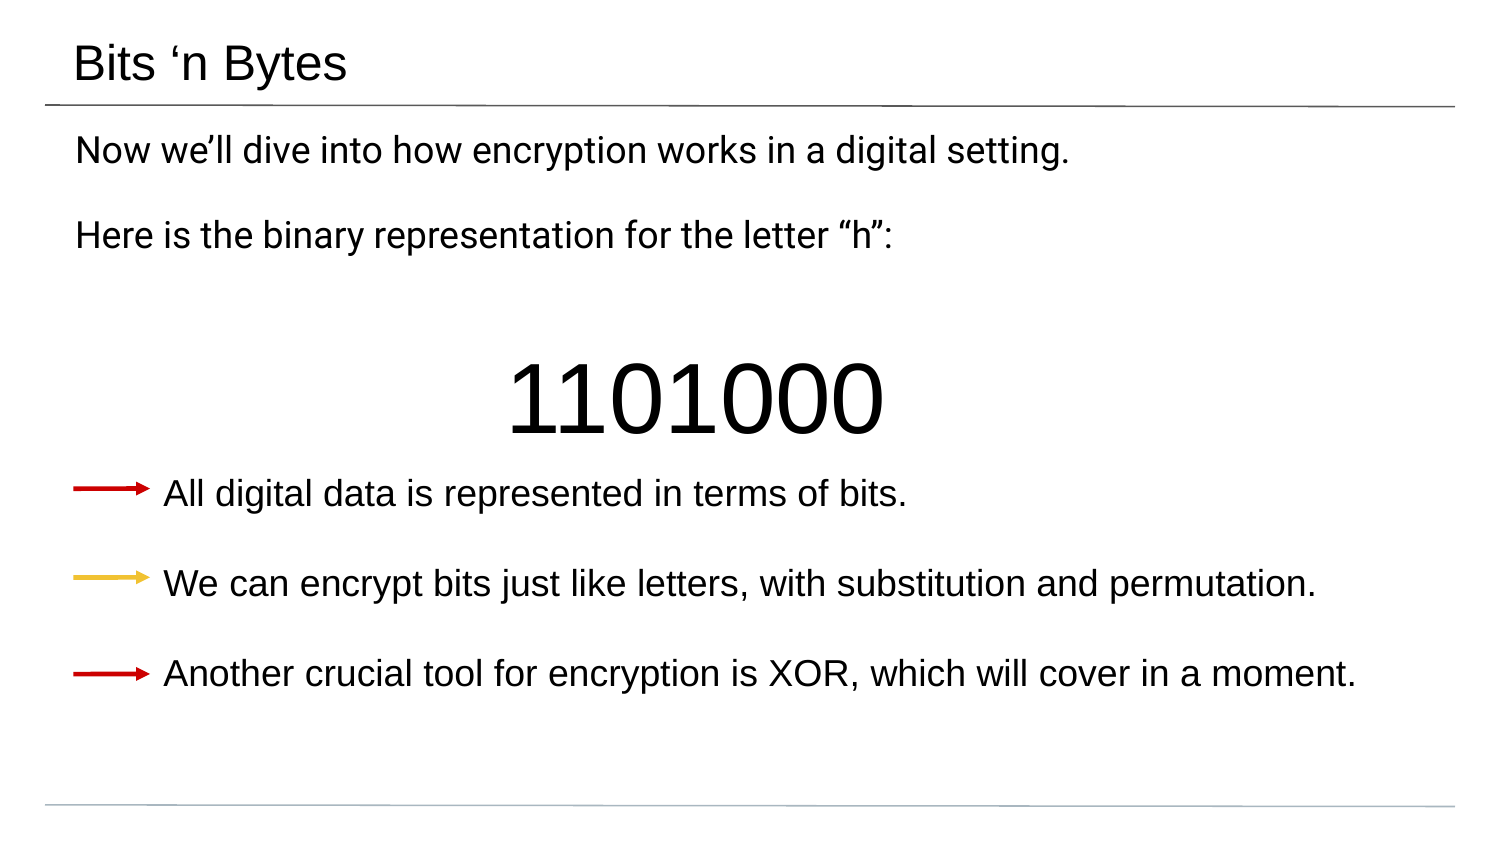

# Bits ‘n Bytes
Now we’ll dive into how encryption works in a digital setting.
Here is the binary representation for the letter “h”:

  1101000
All digital data is represented in terms of bits.

We can encrypt bits just like letters, with substitution and permutation.

Another crucial tool for encryption is XOR, which will cover in a moment.